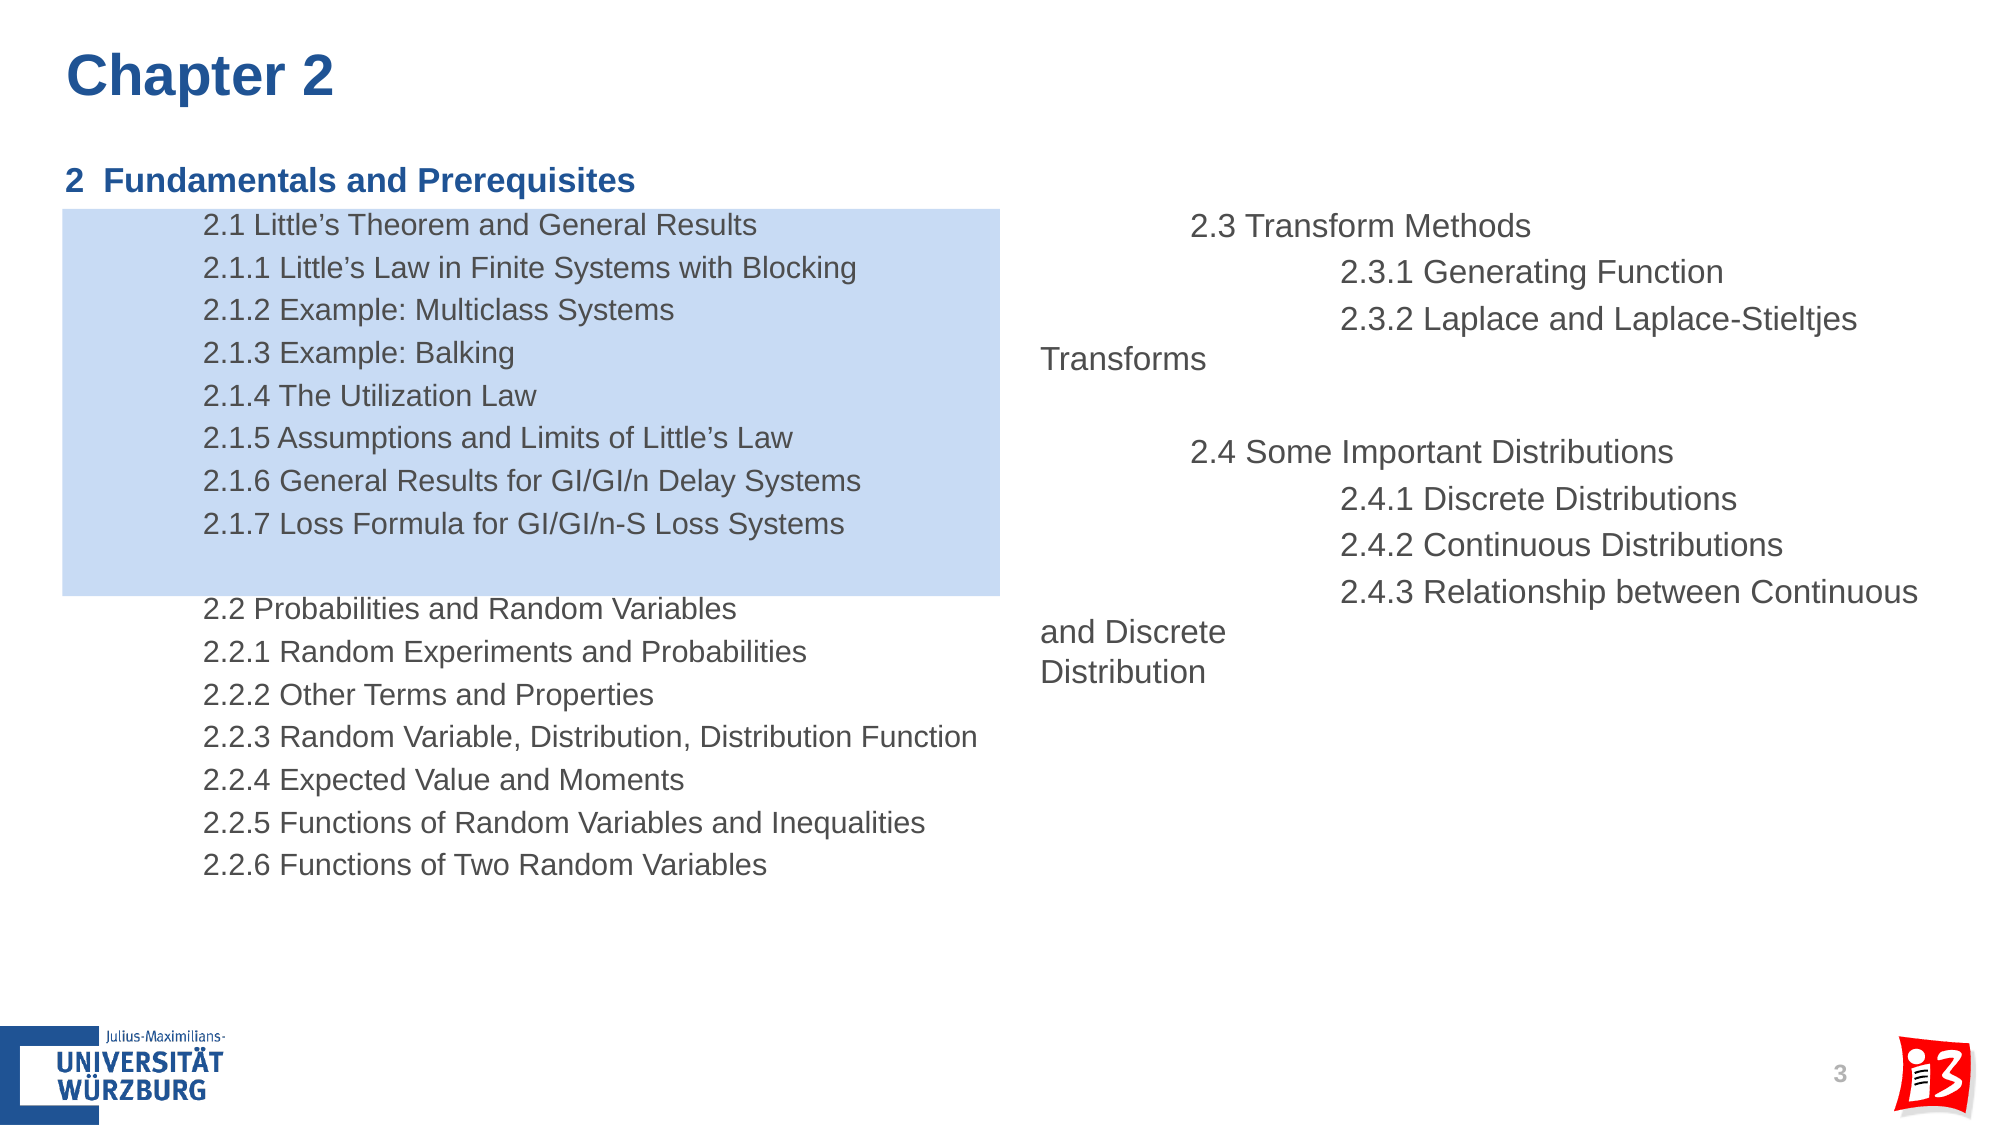

# Chapter 2
2  Fundamentals and Prerequisites
	2.1 Little’s Theorem and General Results
		2.1.1 Little’s Law in Finite Systems with Blocking
		2.1.2 Example: Multiclass Systems
		2.1.3 Example: Balking
		2.1.4 The Utilization Law
		2.1.5 Assumptions and Limits of Little’s Law
		2.1.6 General Results for GI/GI/n Delay Systems
		2.1.7 Loss Formula for GI/GI/n-S Loss Systems

	2.2 Probabilities and Random Variables
		2.2.1 Random Experiments and Probabilities
		2.2.2 Other Terms and Properties
		2.2.3 Random Variable, Distribution, Distribution Function
		2.2.4 Expected Value and Moments
		2.2.5 Functions of Random Variables and Inequalities
		2.2.6 Functions of Two Random Variables

	2.3 Transform Methods
		2.3.1 Generating Function
		2.3.2 Laplace and Laplace-Stieltjes Transforms

	2.4 Some Important Distributions
		2.4.1 Discrete Distributions
		2.4.2 Continuous Distributions
		2.4.3 Relationship between Continuous and Discrete 				    Distribution

3